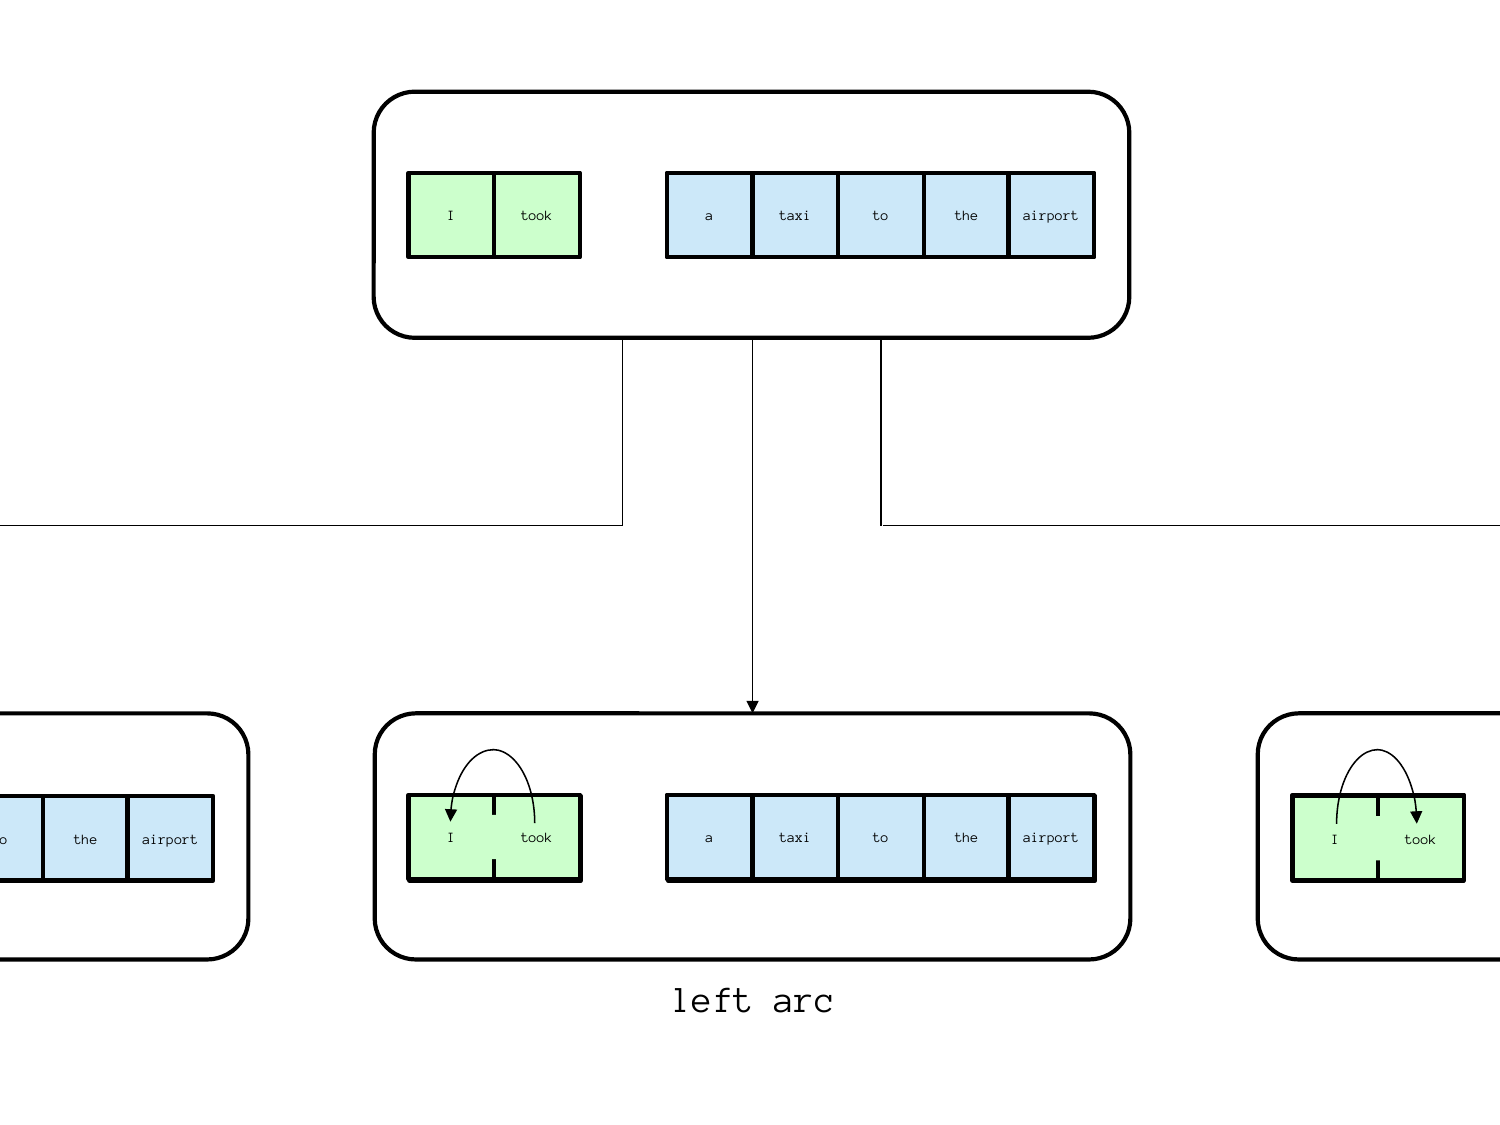

I
took
a
taxi
to
the
airport

I
took
a
taxi
to
the
airport
I
took
a
taxi
to
the
airport
I
took
a
taxi
to
the
airport
I
took
a
taxi
to
the
airport
I
took
a
taxi
to
the
airport

shift
left arc
right arc